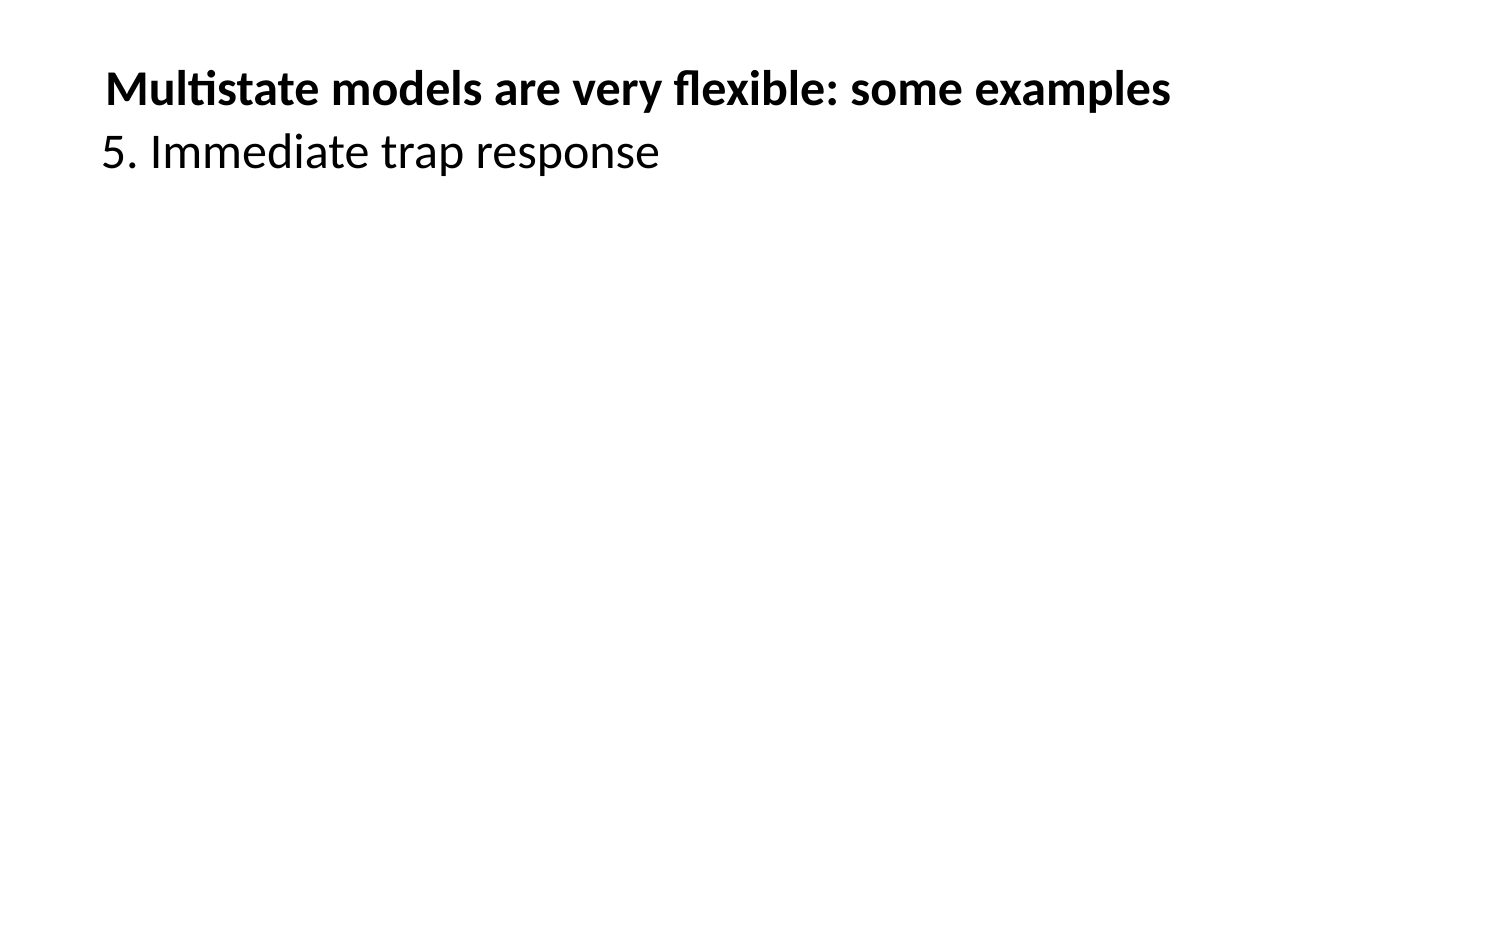

Multistate models are very flexible: some examples
5. Immediate trap response